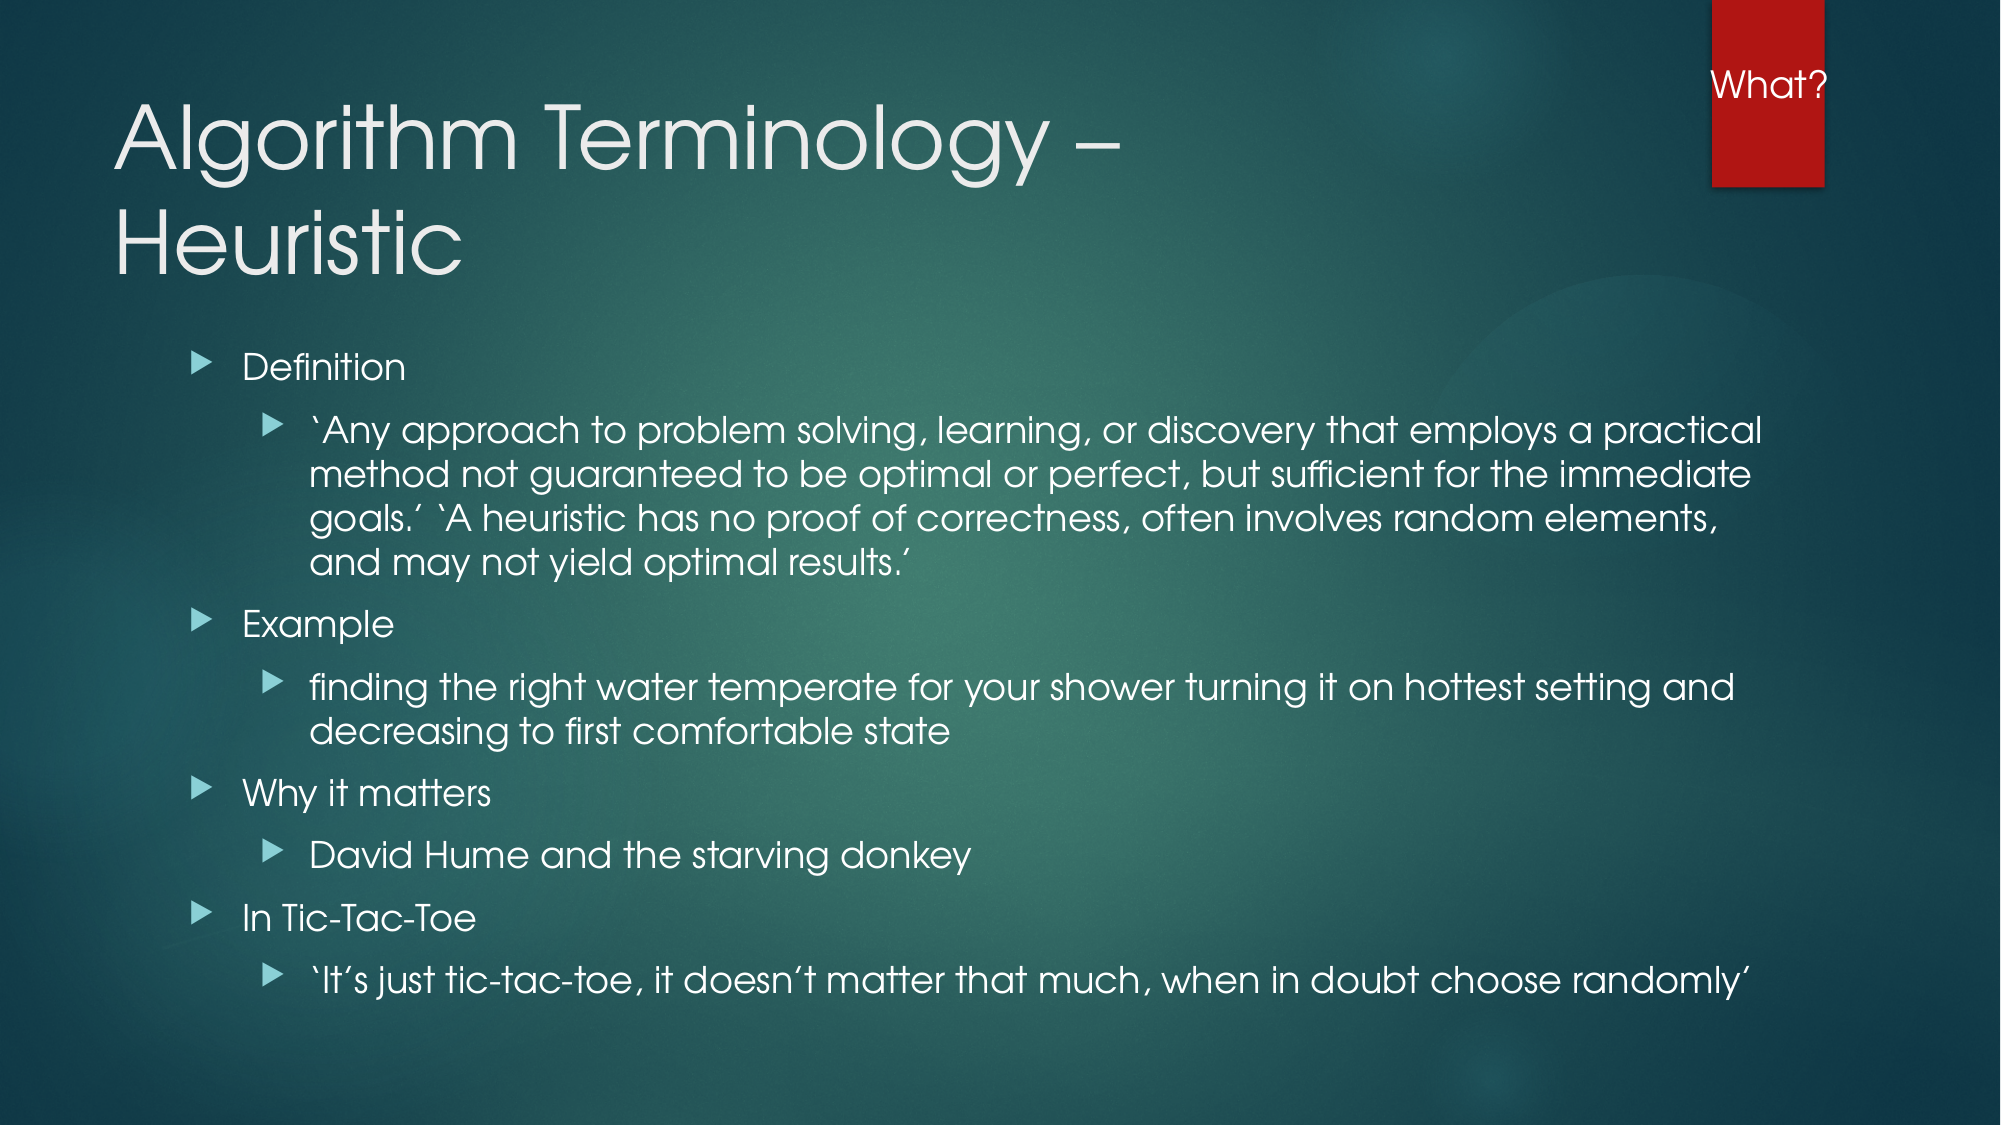

What?
# Algorithm Terminology – Heuristic
Definition
‘Any approach to problem solving, learning, or discovery that employs a practical method not guaranteed to be optimal or perfect, but sufficient for the immediate goals.’ ‘A heuristic has no proof of correctness, often involves random elements, and may not yield optimal results.’
Example
finding the right water temperate for your shower turning it on hottest setting and decreasing to first comfortable state
Why it matters
David Hume and the starving donkey
In Tic-Tac-Toe
‘It’s just tic-tac-toe, it doesn’t matter that much, when in doubt choose randomly’